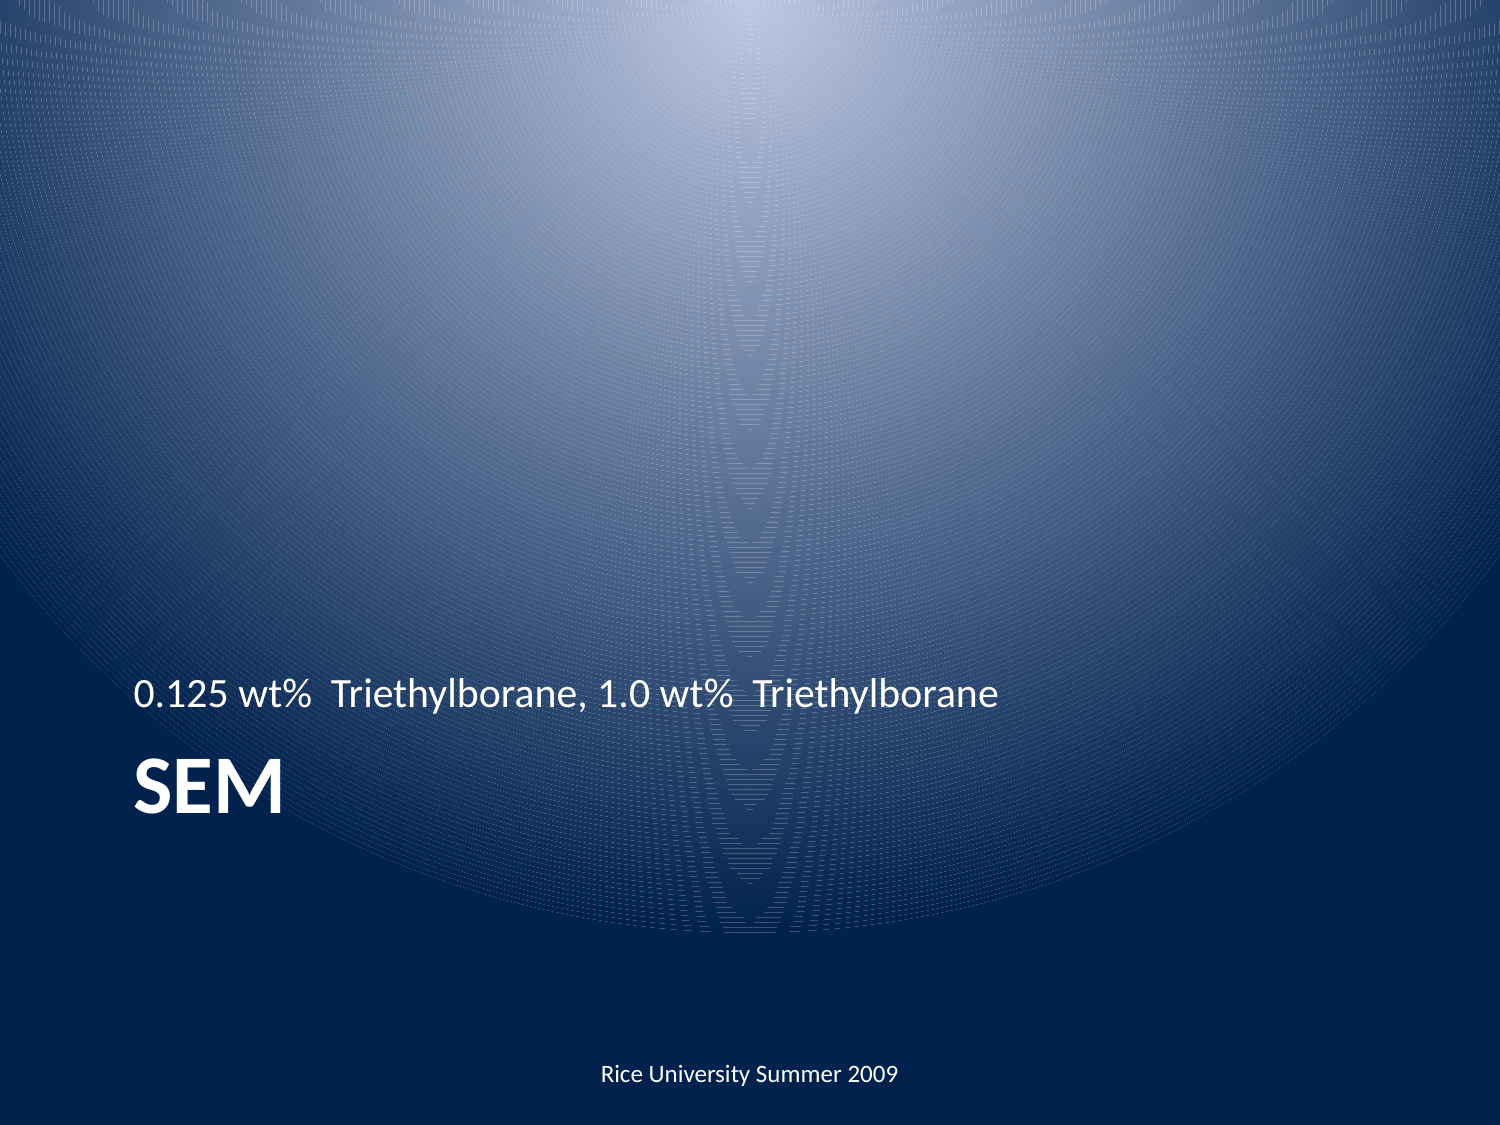

0.125 wt%  Triethylborane, 1.0 wt%  Triethylborane
# SEM
Rice University Summer 2009